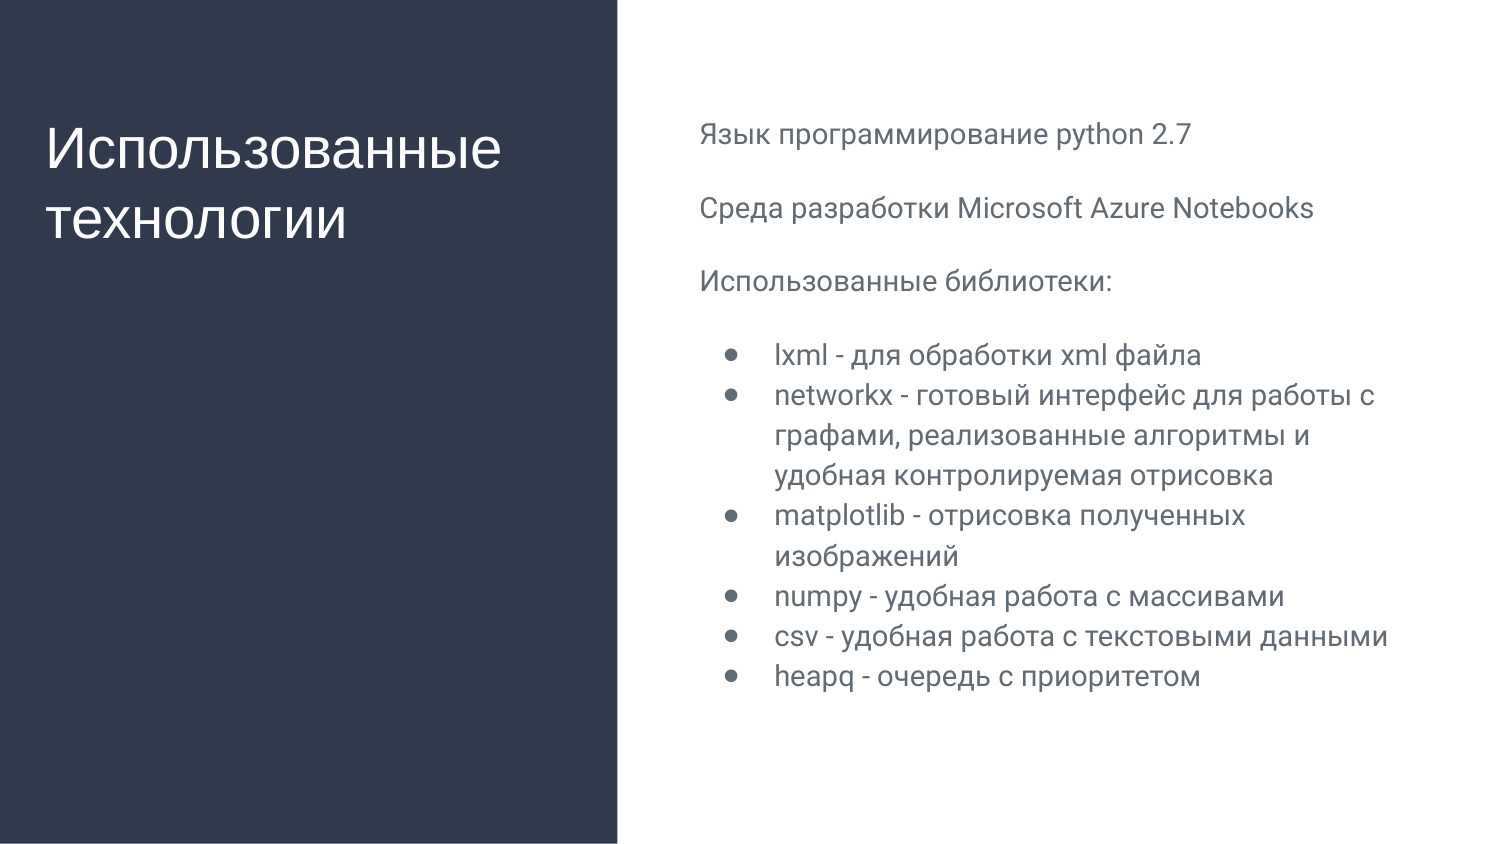

# Использованные технологии
Язык программирование python 2.7
Среда разработки Microsoft Azure Notebooks
Использованные библиотеки:
lxml - для обработки xml файла
networkx - готовый интерфейс для работы с графами, реализованные алгоритмы и удобная контролируемая отрисовка
matplotlib - отрисовка полученных изображений
numpy - удобная работа с массивами
csv - удобная работа с текстовыми данными
heapq - очередь с приоритетом